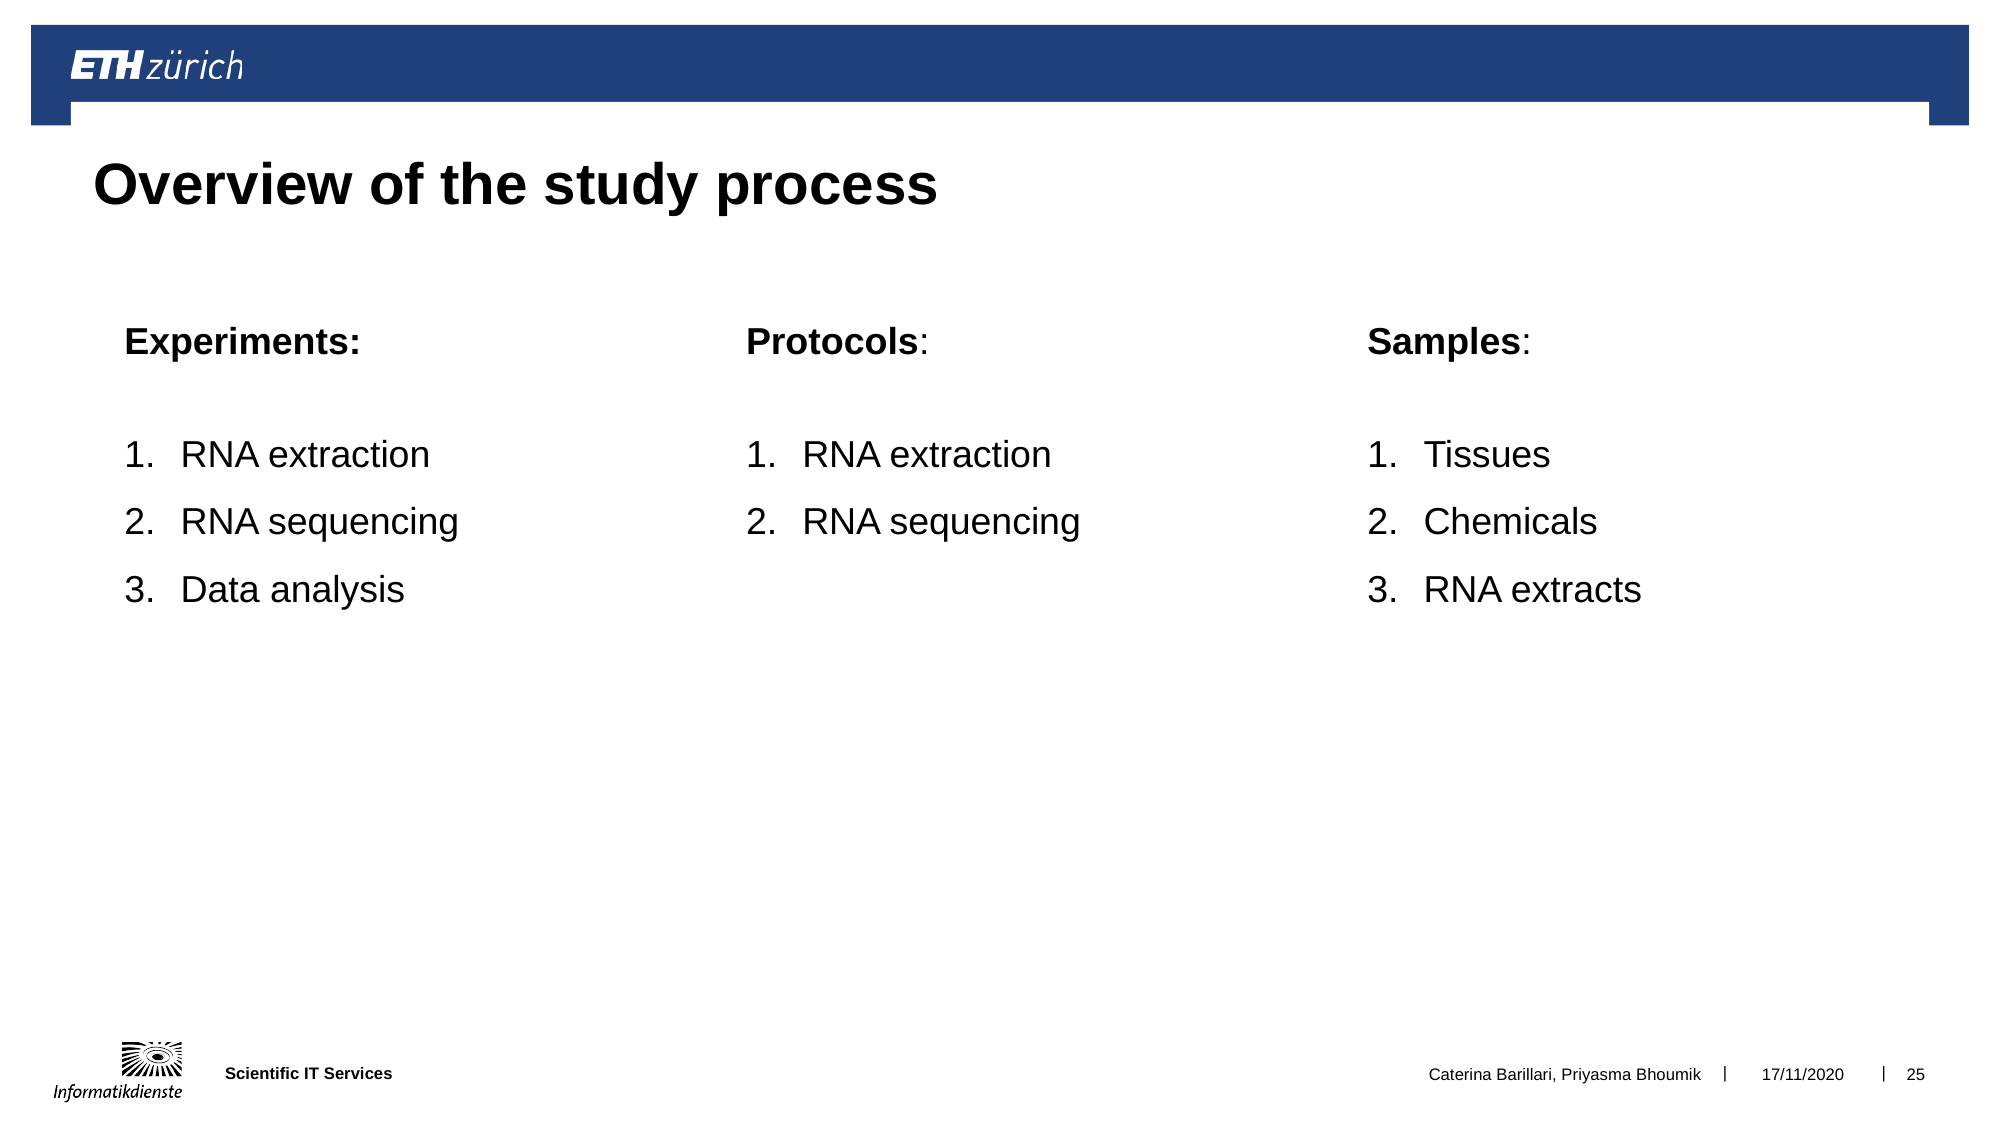

# Overview of the study process
Experiments:

RNA extraction
RNA sequencing
Data analysis
Protocols:

RNA extraction
RNA sequencing
Samples:

Tissues
Chemicals
RNA extracts
Caterina Barillari, Priyasma Bhoumik
17/11/2020
25